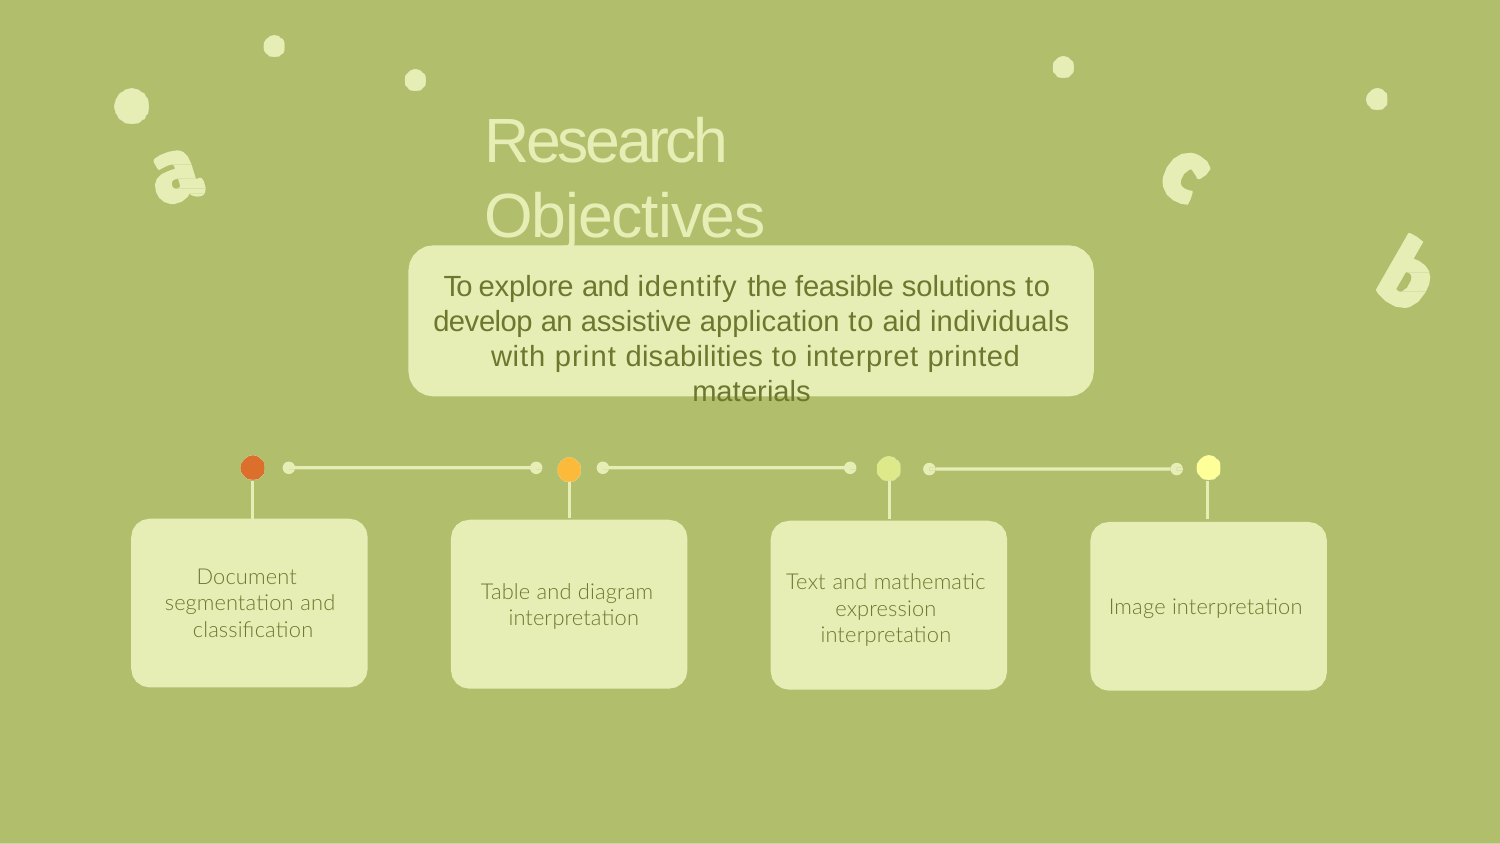

# Research Objectives

To explore and identify the feasible solutions to  develop an assistive application to aid individuals  with print disabilities to interpret printed materials

Document  segmentation and  classification
Text and mathematic  expression  interpretation
Table and diagram  interpretation
Image interpretation